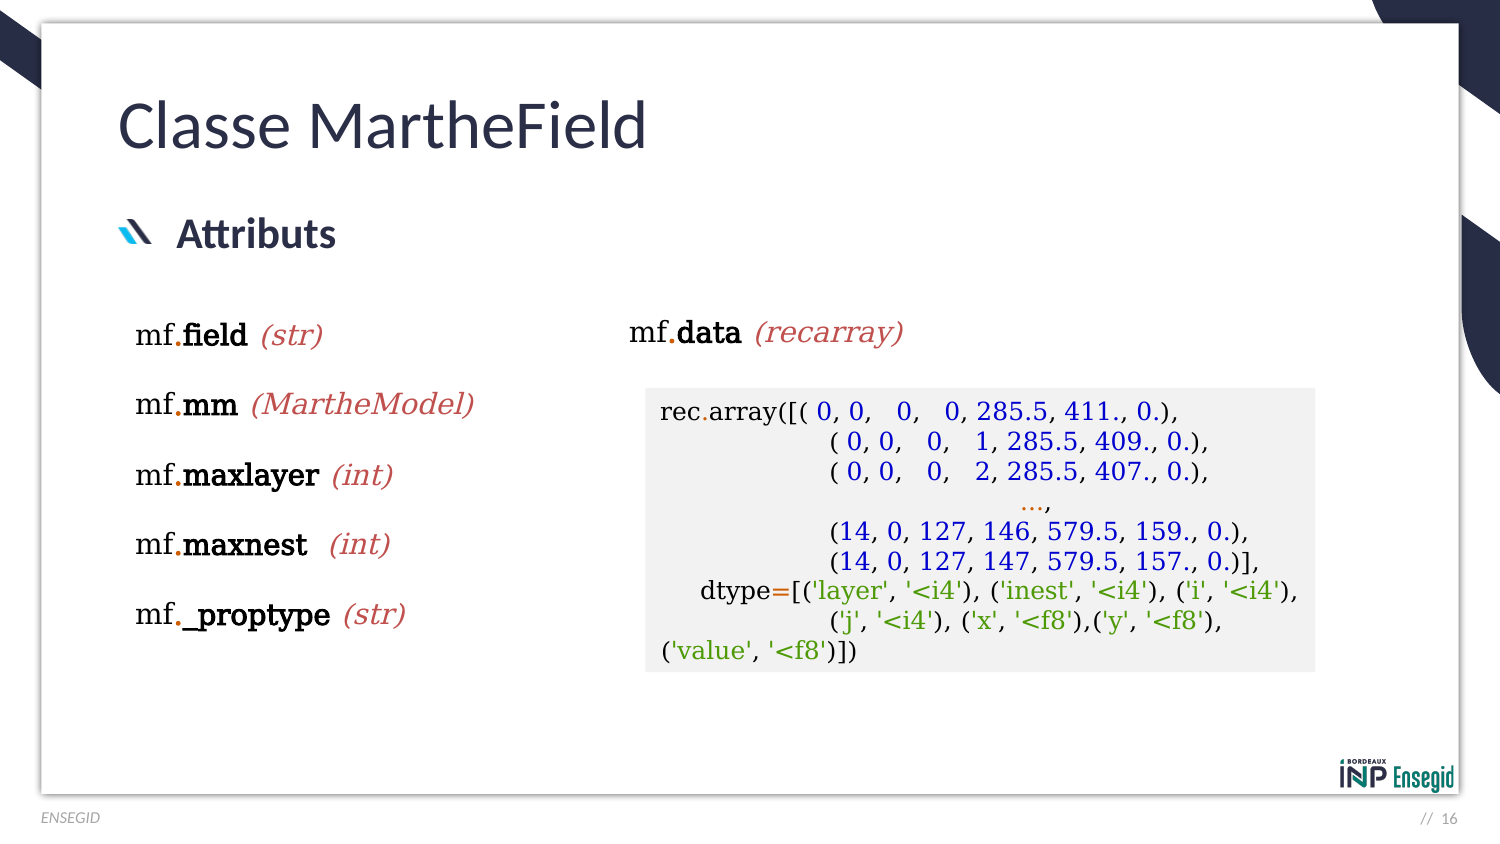

# Classe MartheField
Attributs
mf.data (recarray)
mf.field (str)

mf.mm (MartheModel)

mf.maxlayer (int)

mf.maxnest  (int)

mf._proptype (str)
rec.array([( 0, 0,   0,   0, 285.5, 411., 0.),
                     ( 0, 0,   0,   1, 285.5, 409., 0.),
                     ( 0, 0,   0,   2, 285.5, 407., 0.),
                                             ...,
                     (14, 0, 127, 146, 579.5, 159., 0.),
                     (14, 0, 127, 147, 579.5, 157., 0.)],
     dtype=[('layer', '<i4'), ('inest', '<i4'), ('i', '<i4'),
                     ('j', '<i4'), ('x', '<f8'),('y', '<f8'), ('value', '<f8')])